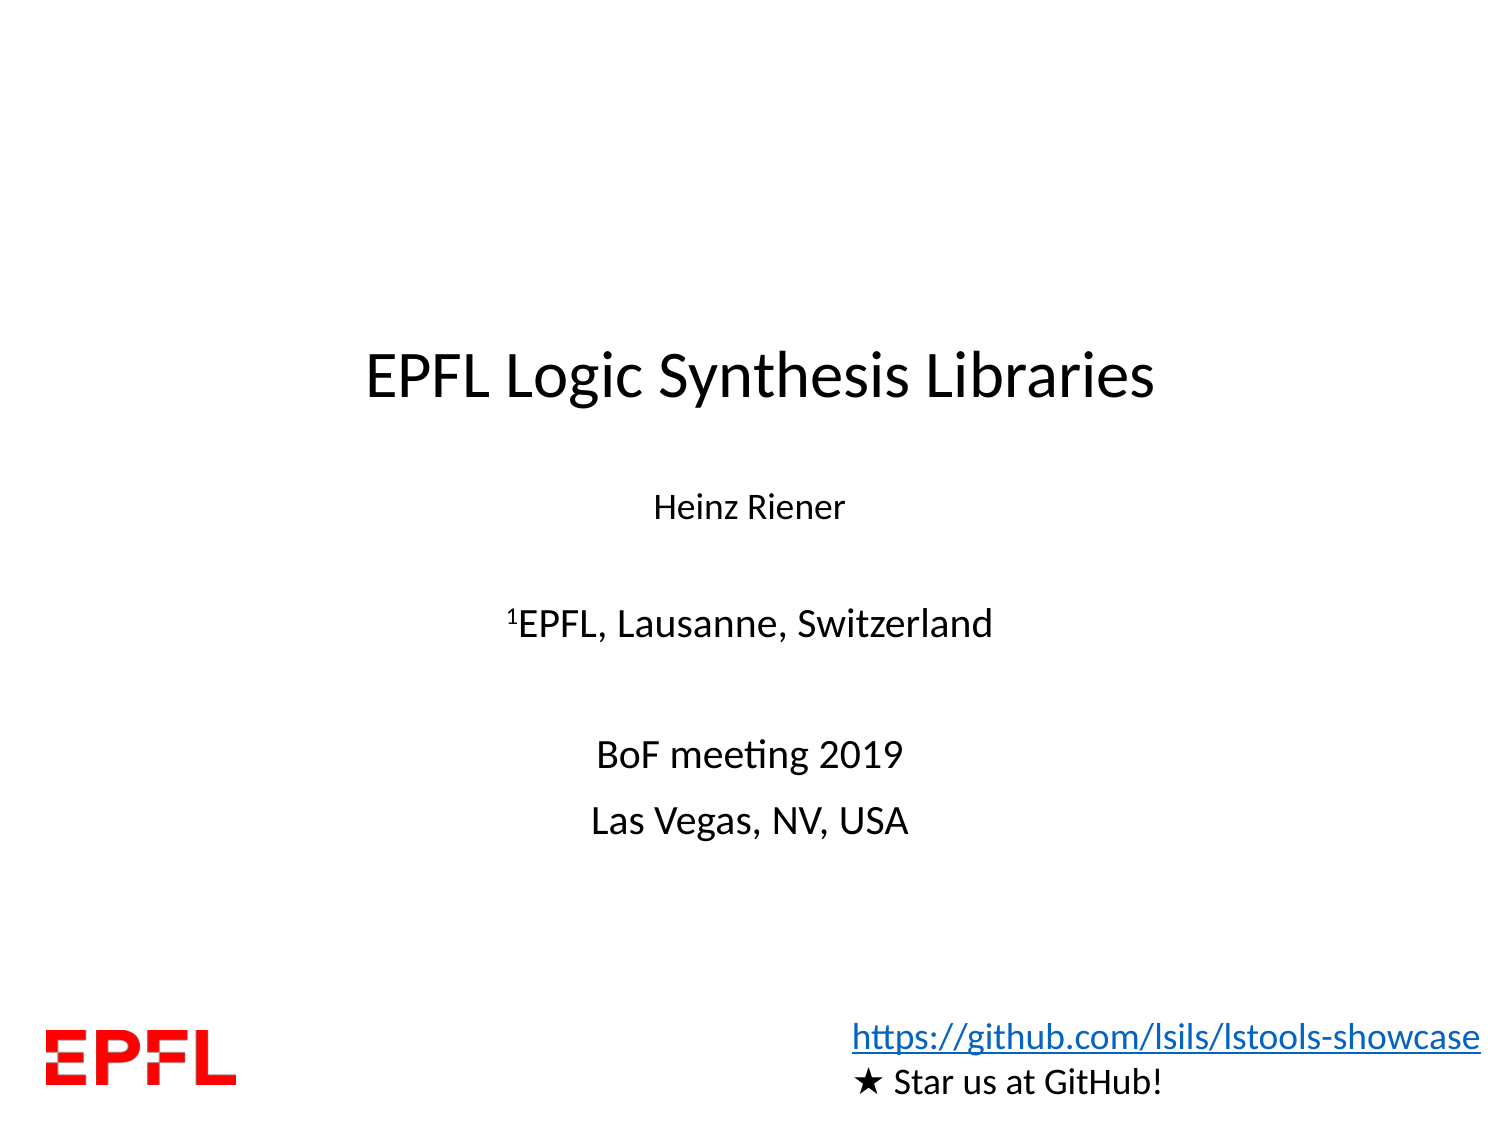

# EPFL Logic Synthesis Libraries
Heinz Riener

1EPFL, Lausanne, Switzerland

BoF meeting 2019
Las Vegas, NV, USA

https://github.com/lsils/lstools-showcase
★ Star us at GitHub!